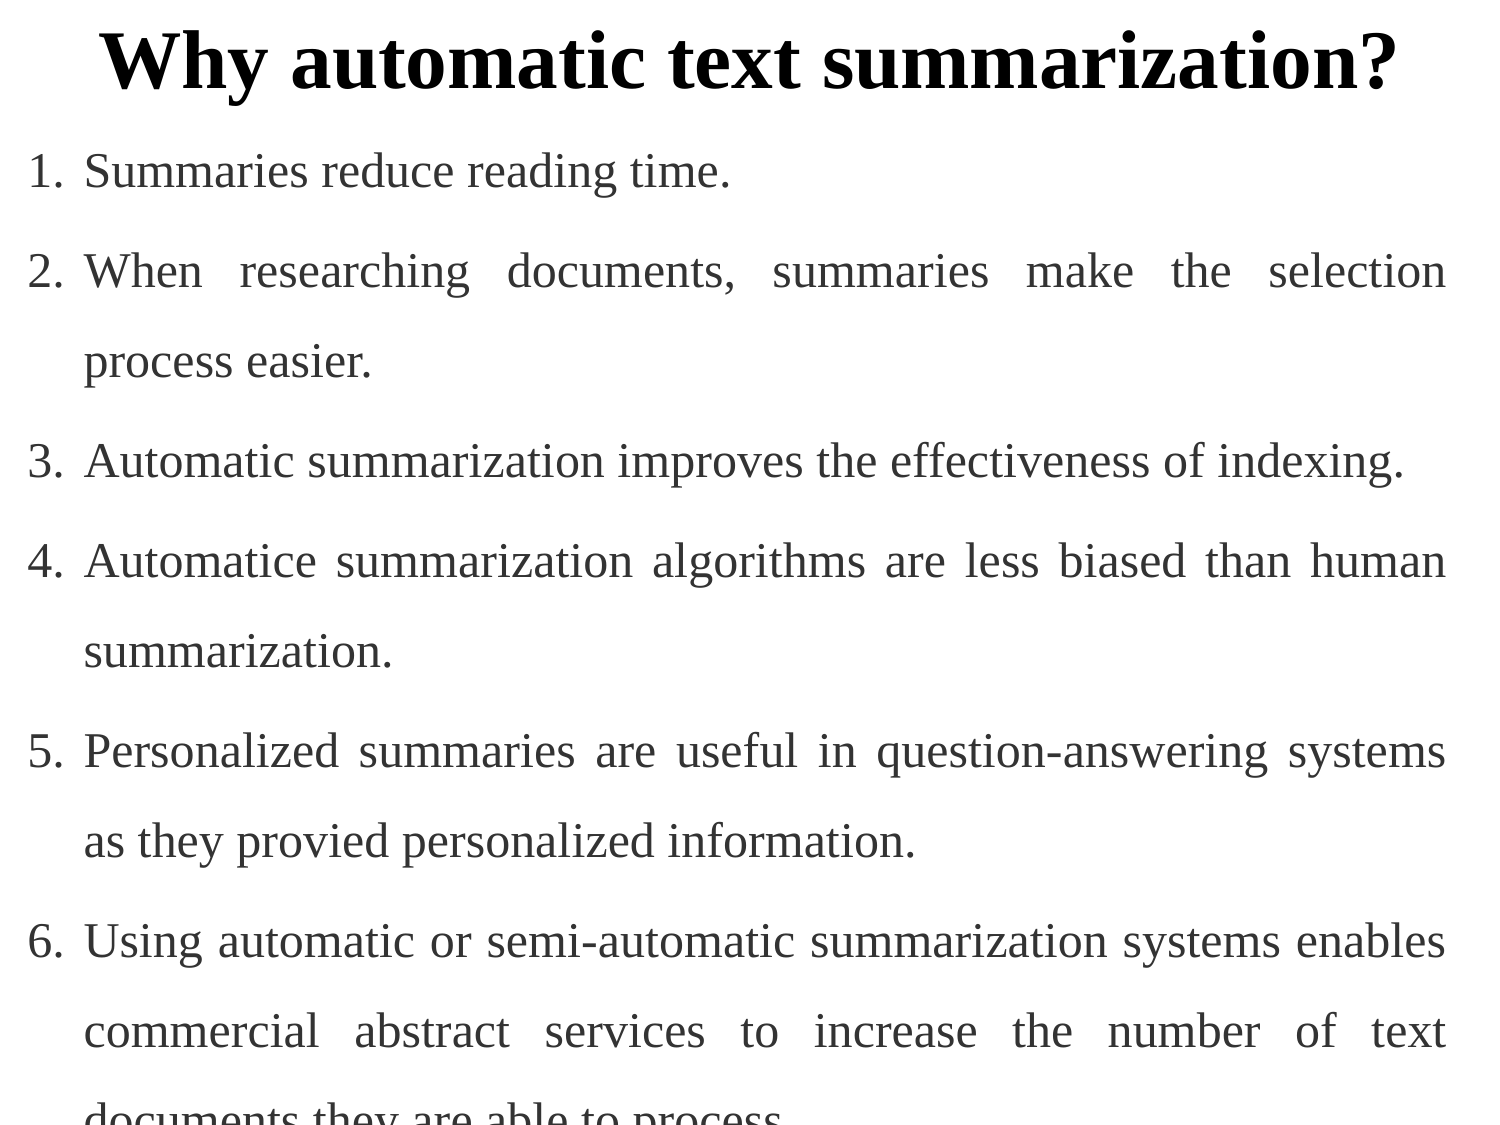

# Why automatic text summarization?
Summaries reduce reading time.
When researching documents, summaries make the selection process easier.
Automatic summarization improves the effectiveness of indexing.
Automatice summarization algorithms are less biased than human summarization.
Personalized summaries are useful in question-answering systems as they provied personalized information.
Using automatic or semi-automatic summarization systems enables commercial abstract services to increase the number of text documents they are able to process.